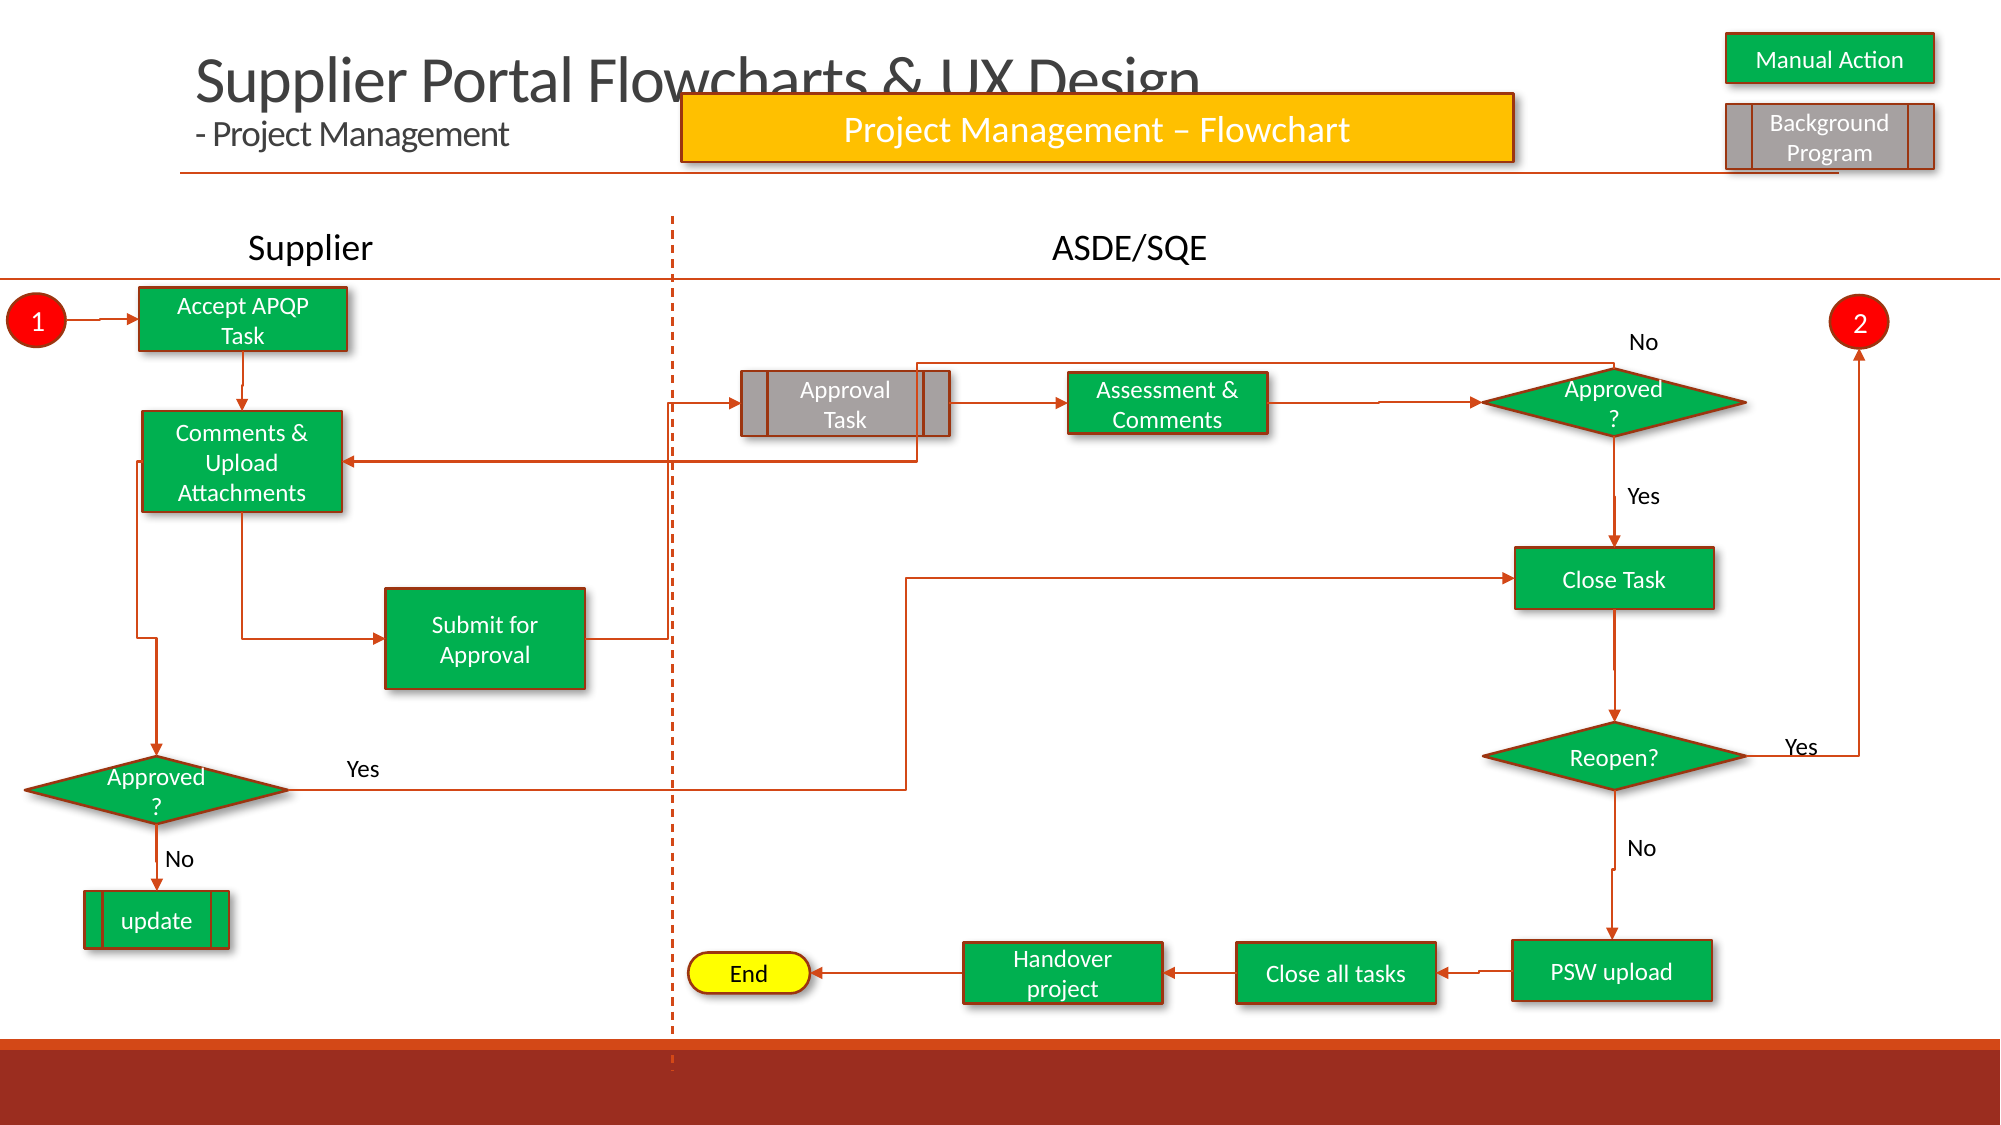

Manual Action
# Supplier Portal Flowcharts & UX Design - Project Management
Project Management – Flowchart
Background Program
ASDE/SQE
Supplier
Accept APQP Task
1
2
No
Approved?
Approval Task
Assessment & Comments
Comments & Upload Attachments
Yes
Close Task
Submit for Approval
Reopen?
Yes
Yes
Approved?
No
No
update
PSW upload
Handover project
Close all tasks
End